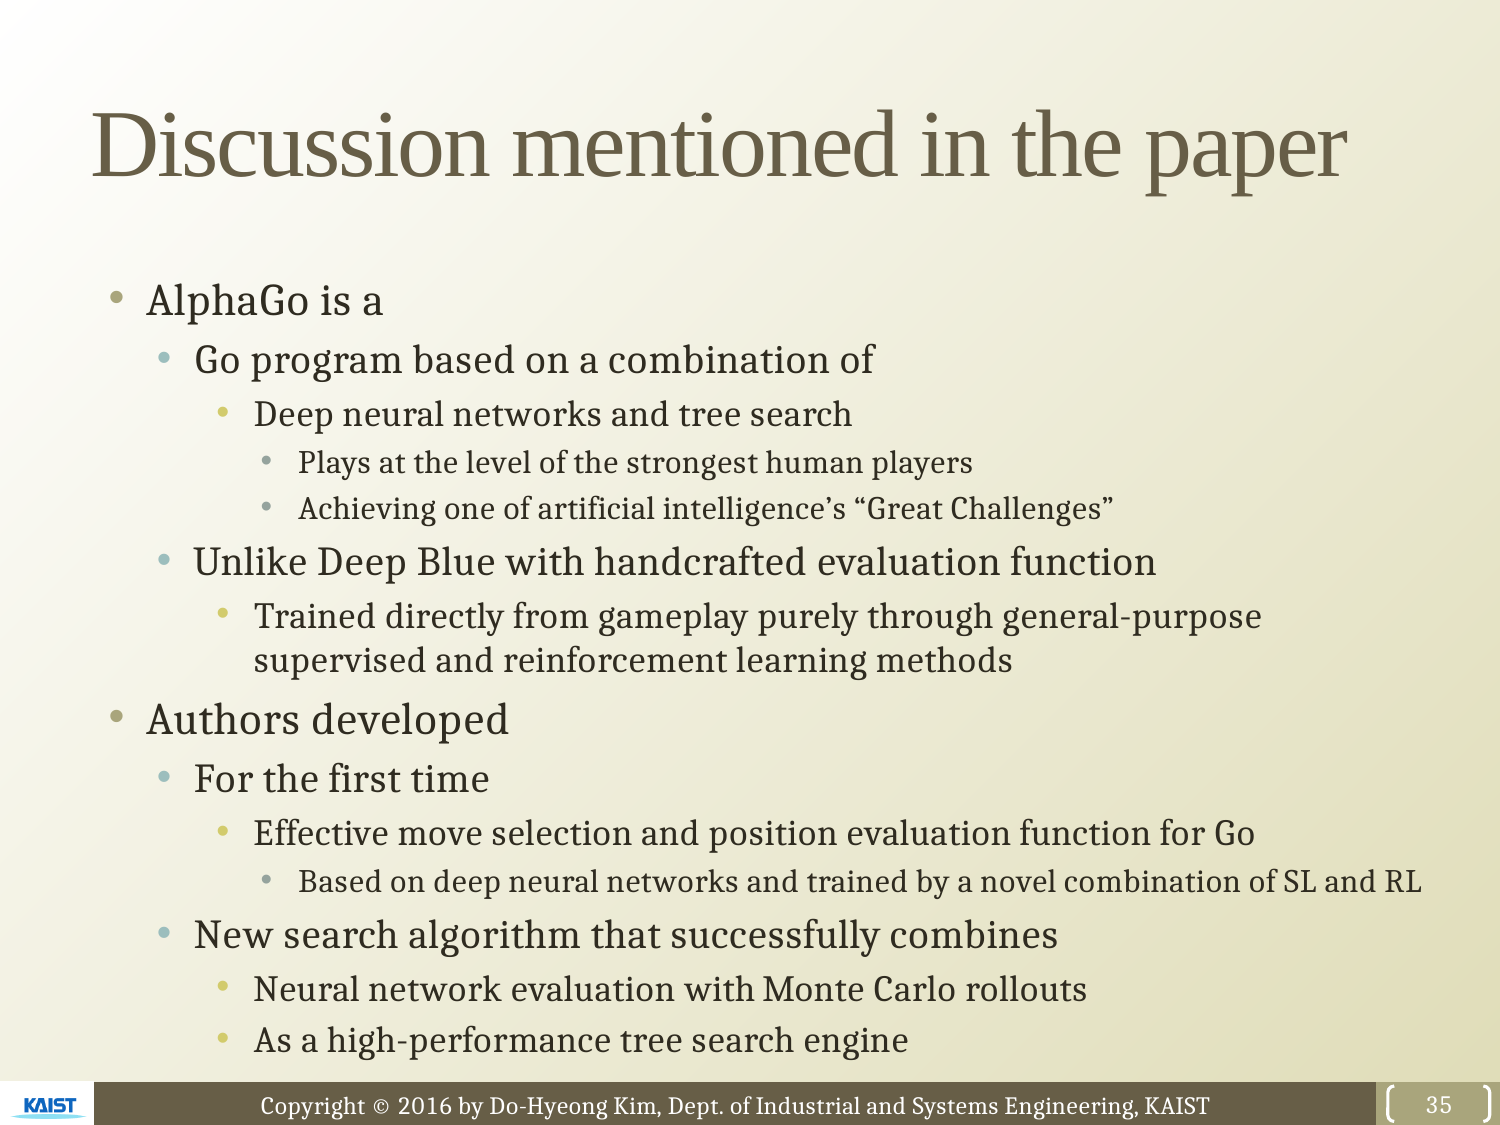

# Discussion mentioned in the paper
AlphaGo is a
Go program based on a combination of
Deep neural networks and tree search
Plays at the level of the strongest human players
Achieving one of artificial intelligence’s “Great Challenges”
Unlike Deep Blue with handcrafted evaluation function
Trained directly from gameplay purely through general-purpose supervised and reinforcement learning methods
Authors developed
For the first time
Effective move selection and position evaluation function for Go
Based on deep neural networks and trained by a novel combination of SL and RL
New search algorithm that successfully combines
Neural network evaluation with Monte Carlo rollouts
As a high-performance tree search engine

35